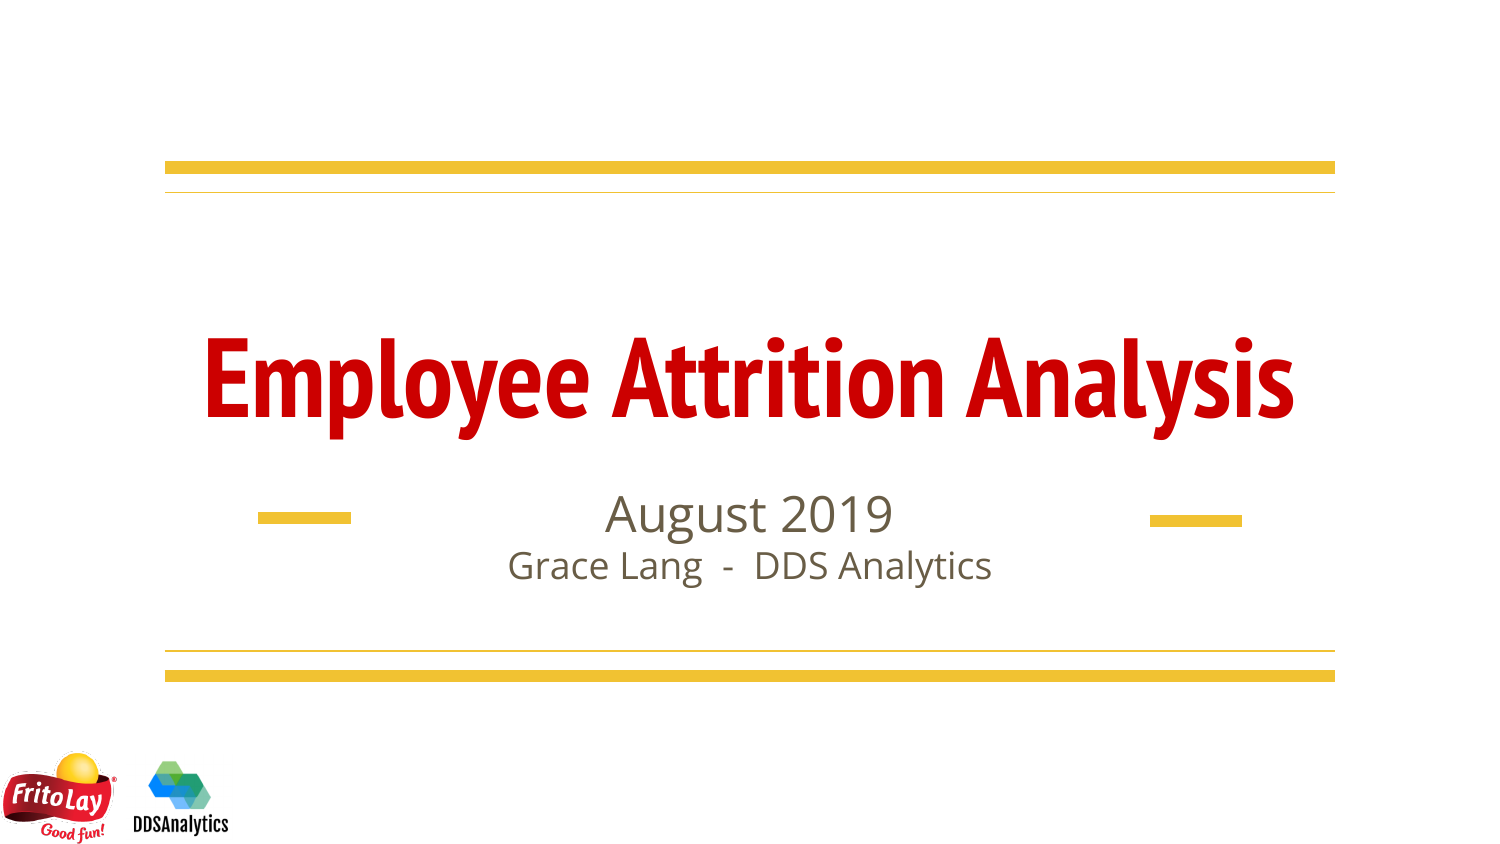

# Employee Attrition Analysis
August 2019
Grace Lang  -  DDS Analytics